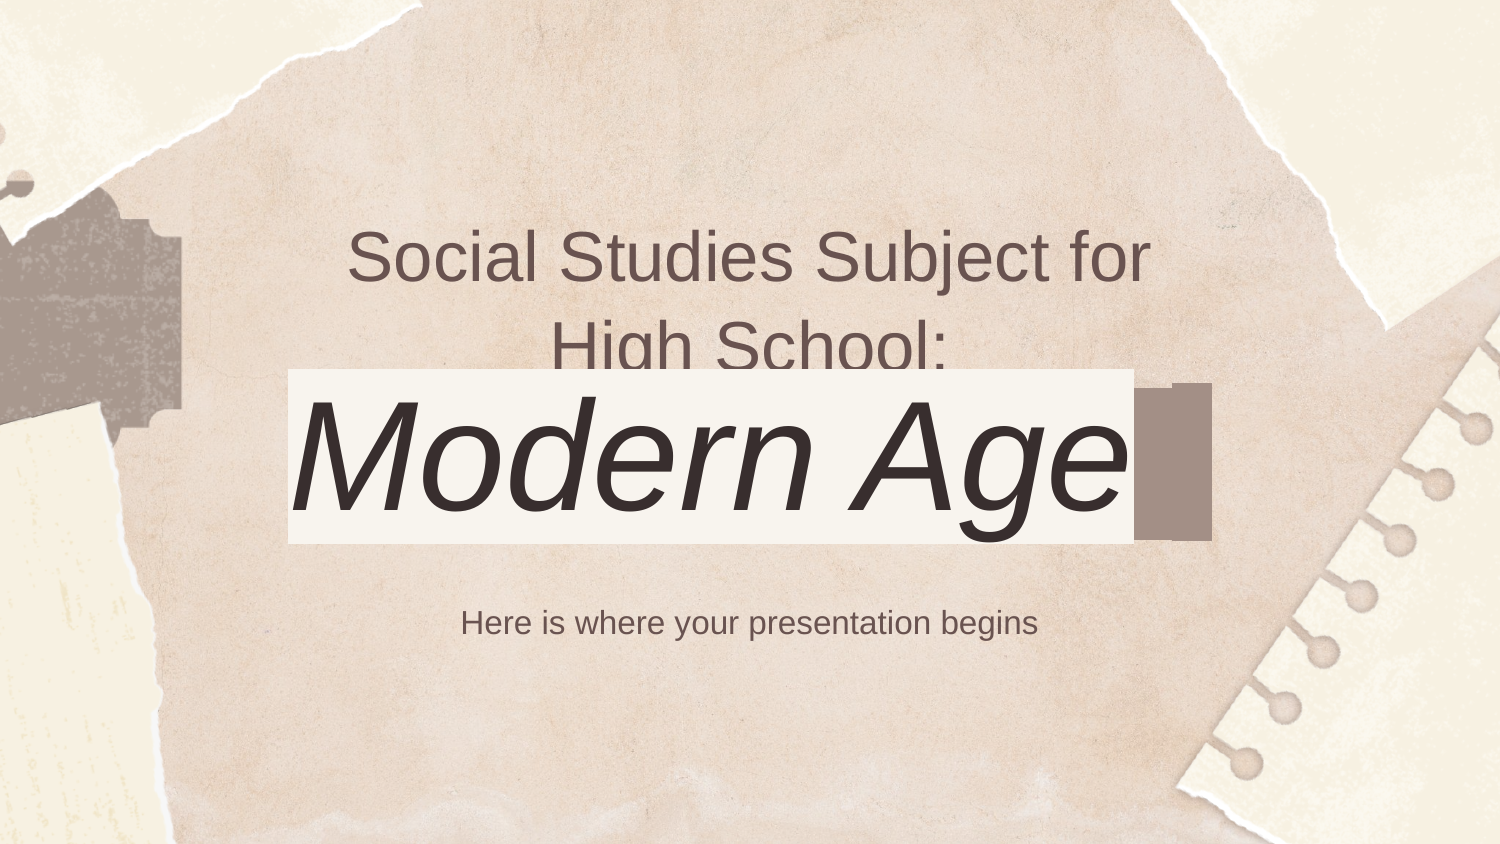

# Social Studies Subject for High School: Modern Age
Here is where your presentation begins